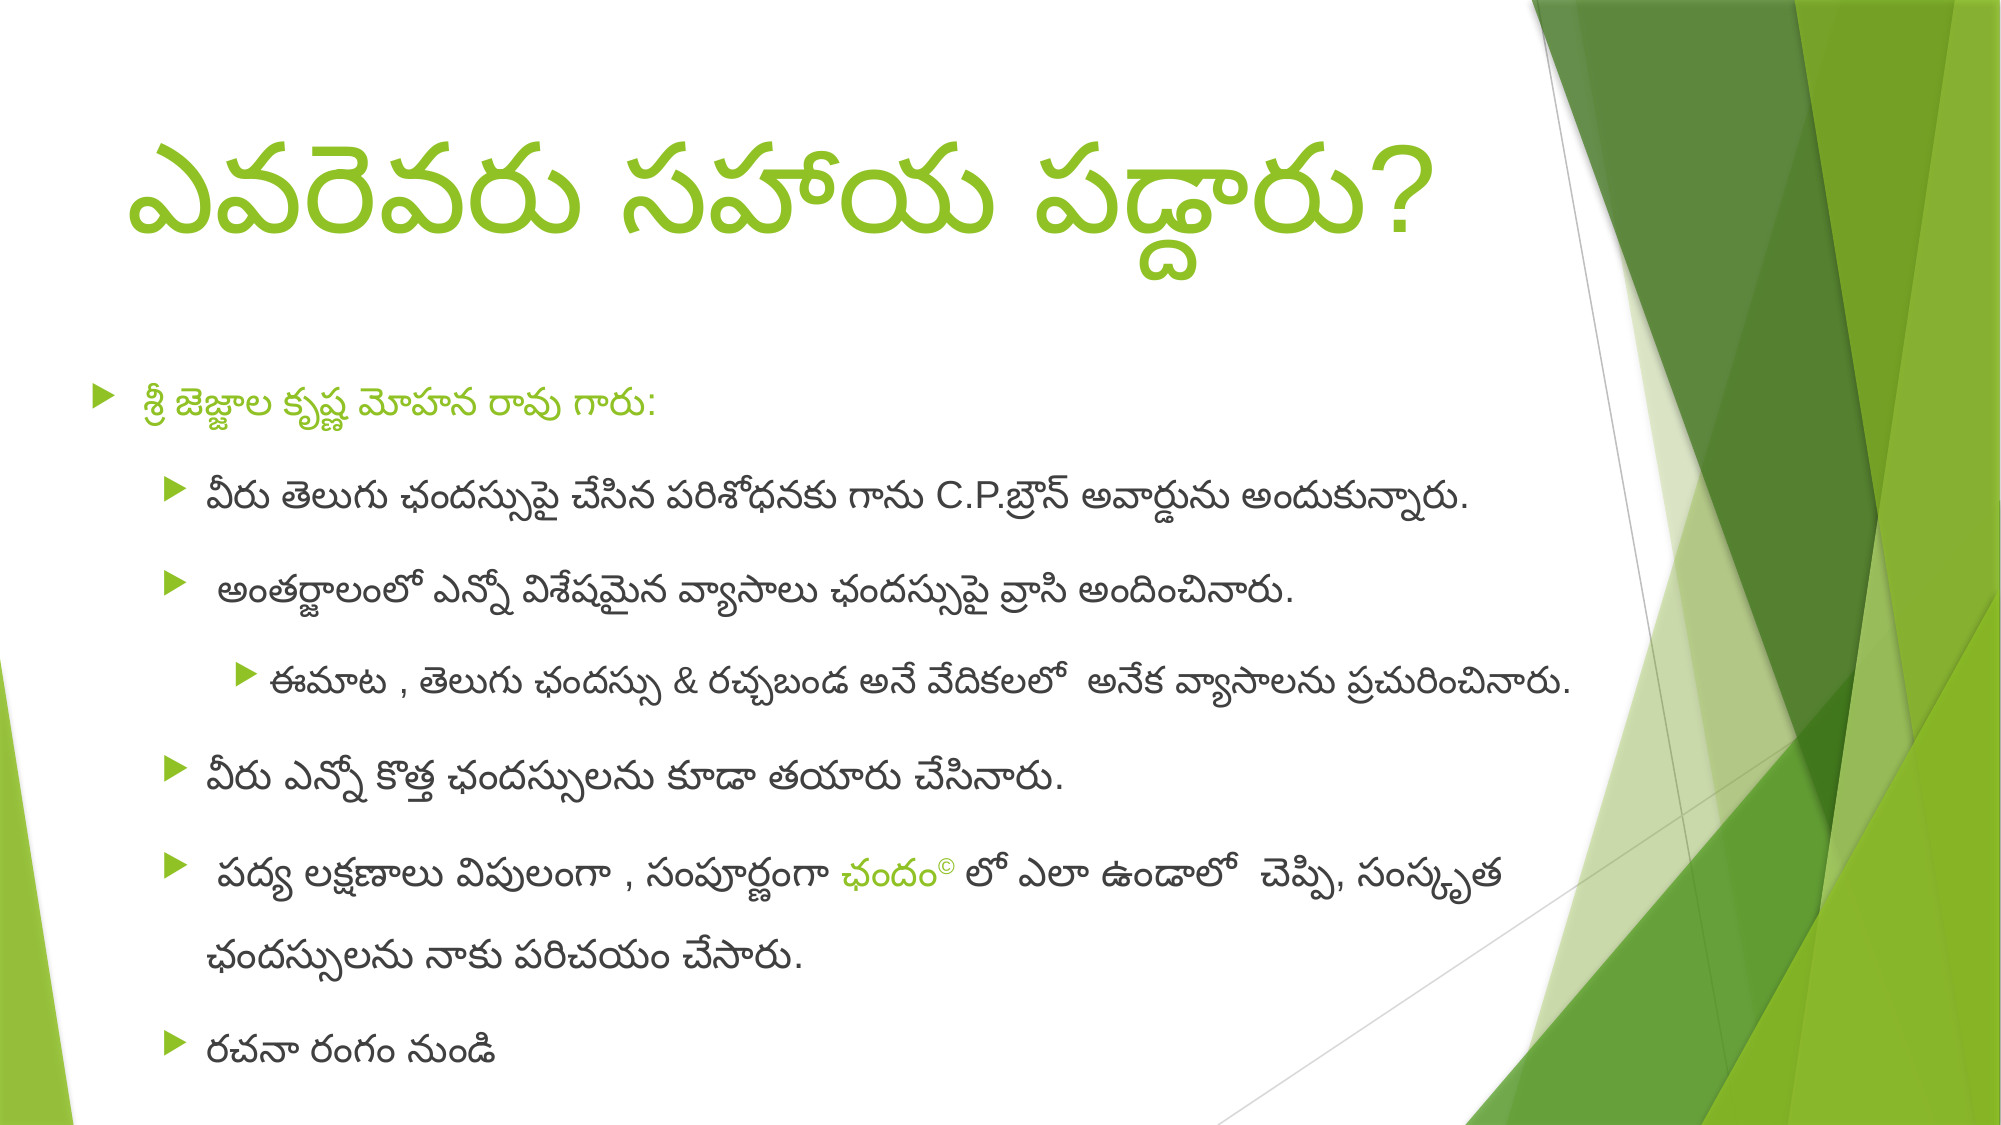

# ఎవరెవరు సహాయ పడ్దారు?
శ్రీ జెజ్జాల కృష్ణ మోహన రావు గారు:
వీరు తెలుగు ఛందస్సుపై చేసిన పరిశోధనకు గాను C.P.బ్రౌన్ అవార్డును అందుకున్నారు.
 అంతర్జాలంలో ఎన్నో విశేషమైన వ్యాసాలు ఛందస్సుపై వ్రాసి అందించినారు.
ఈమాట , తెలుగు ఛందస్సు & రచ్చబండ అనే వేదికలలో  అనేక వ్యాసాలను ప్రచురించినారు.
వీరు ఎన్నో కొత్త ఛందస్సులను కూడా తయారు చేసినారు.
 పద్య లక్షణాలు విపులంగా , సంపూర్ణంగా ఛందం© లో ఎలా ఉండాలో  చెప్పి, సంస్కృత ఛందస్సులను నాకు పరిచయం చేసారు.
రచనా రంగం నుండి